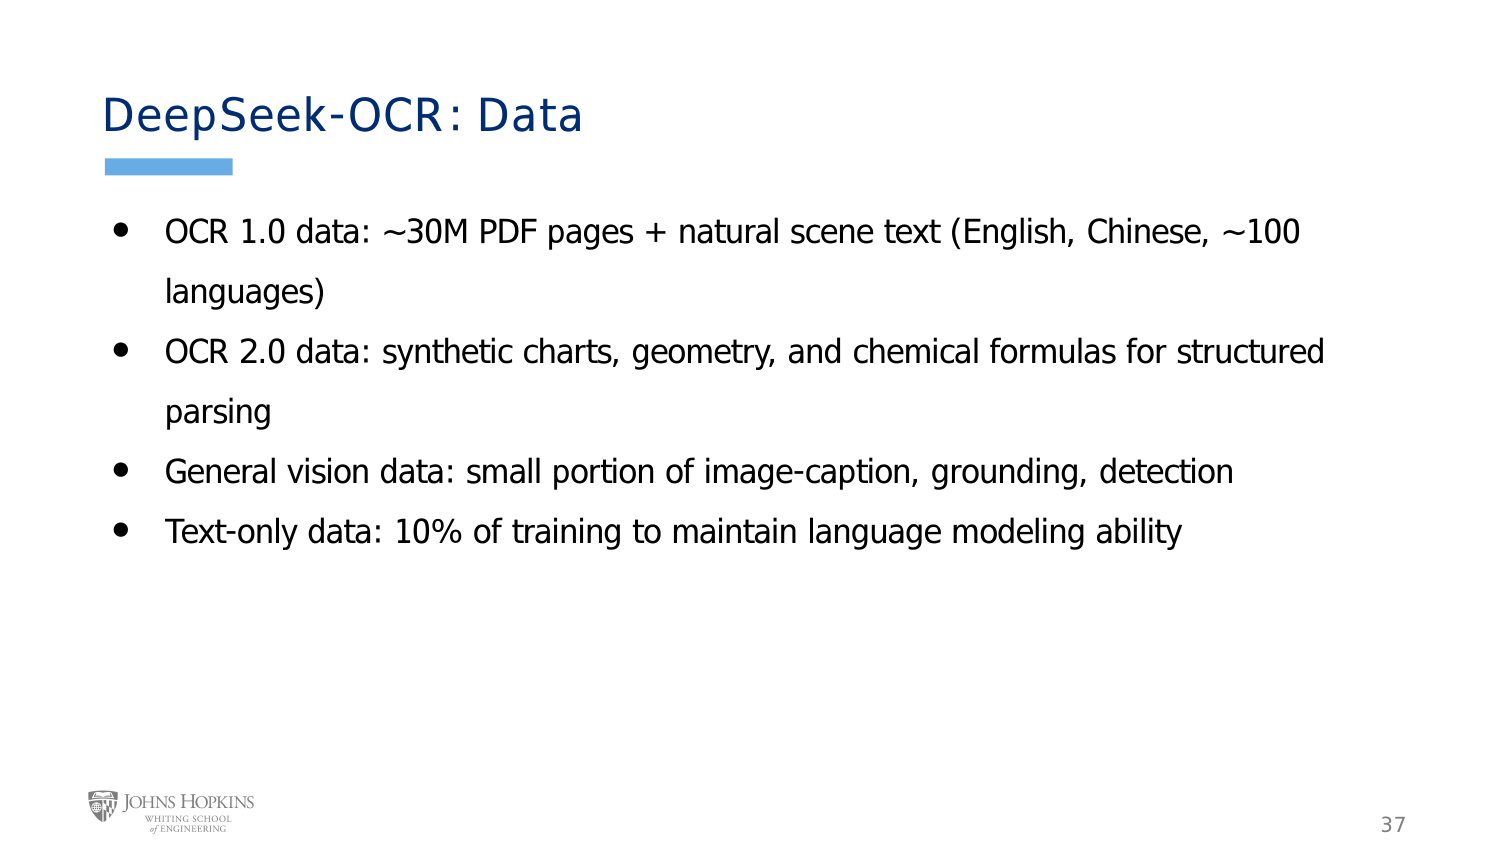

# DeepSeek-OCR: Data
OCR 1.0 data: ~30M PDF pages + natural scene text (English, Chinese, ~100 languages)
OCR 2.0 data: synthetic charts, geometry, and chemical formulas for structured parsing
General vision data: small portion of image-caption, grounding, detection
Text-only data: 10% of training to maintain language modeling ability